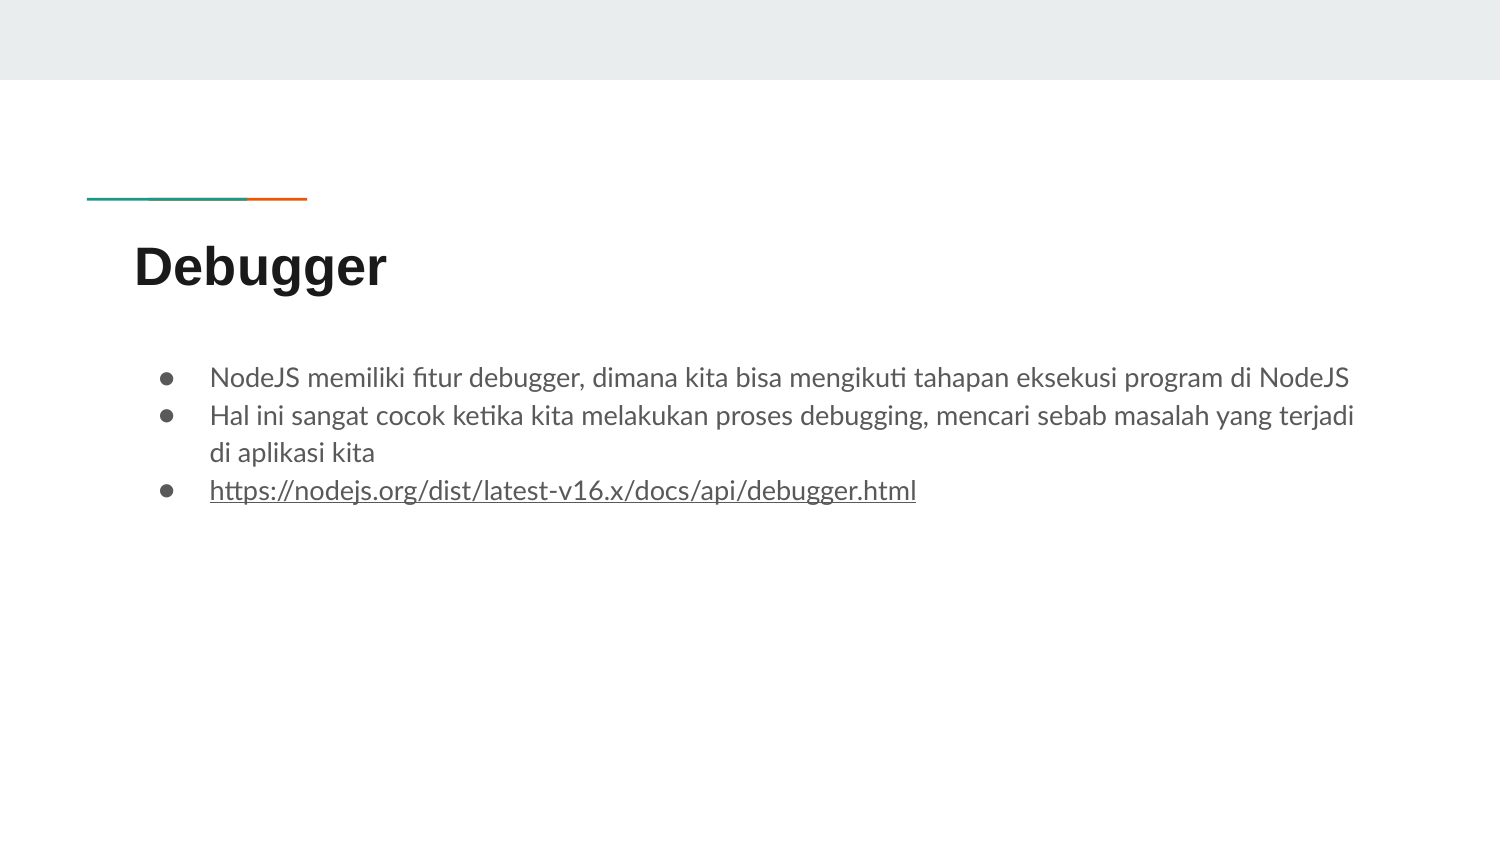

# Debugger
NodeJS memiliki fitur debugger, dimana kita bisa mengikuti tahapan eksekusi program di NodeJS
Hal ini sangat cocok ketika kita melakukan proses debugging, mencari sebab masalah yang terjadi di aplikasi kita
https://nodejs.org/dist/latest-v16.x/docs/api/debugger.html